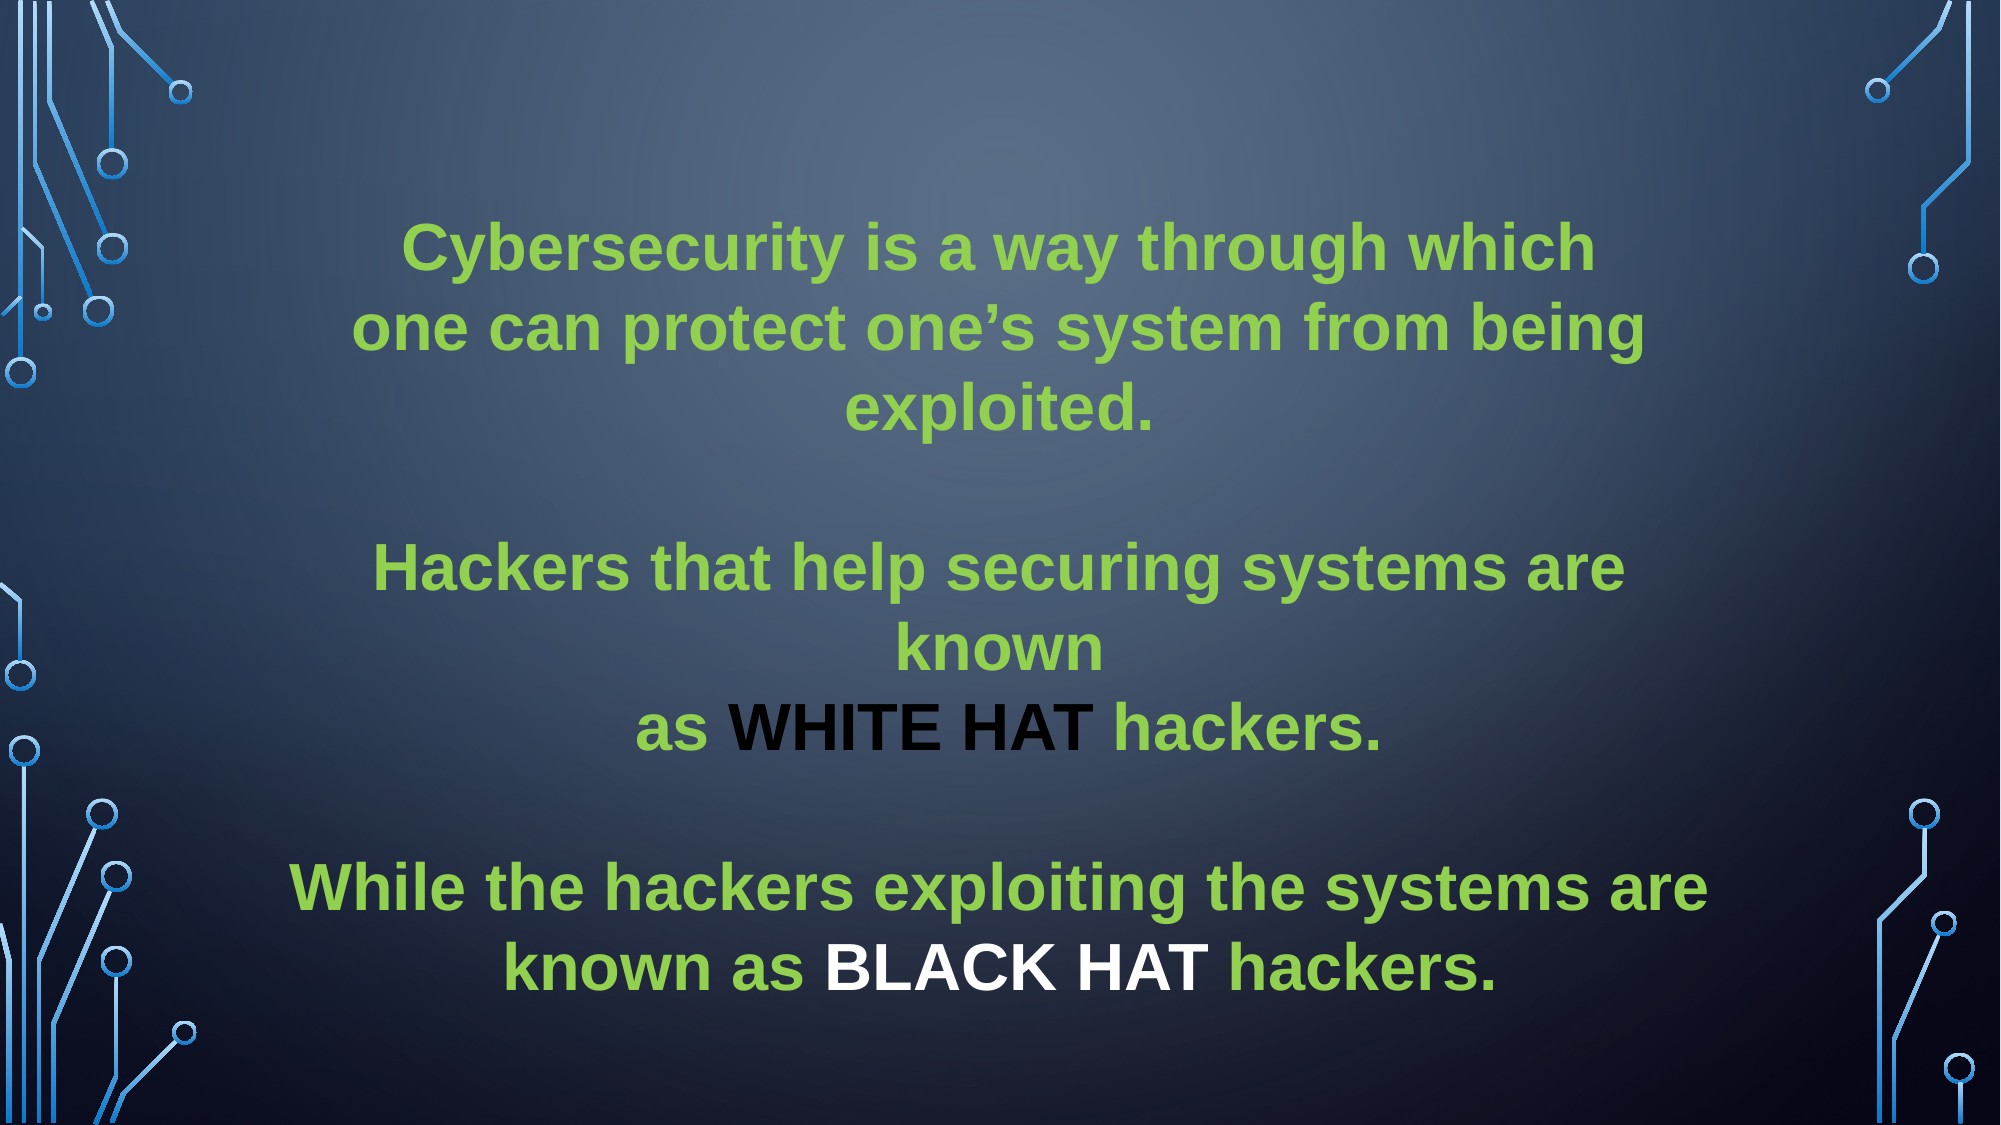

Cybersecurity is a way through which
one can protect one’s system from being exploited.

Hackers that help securing systems are known
 as WHITE HAT hackers.

While the hackers exploiting the systems are known as BLACK HAT hackers.